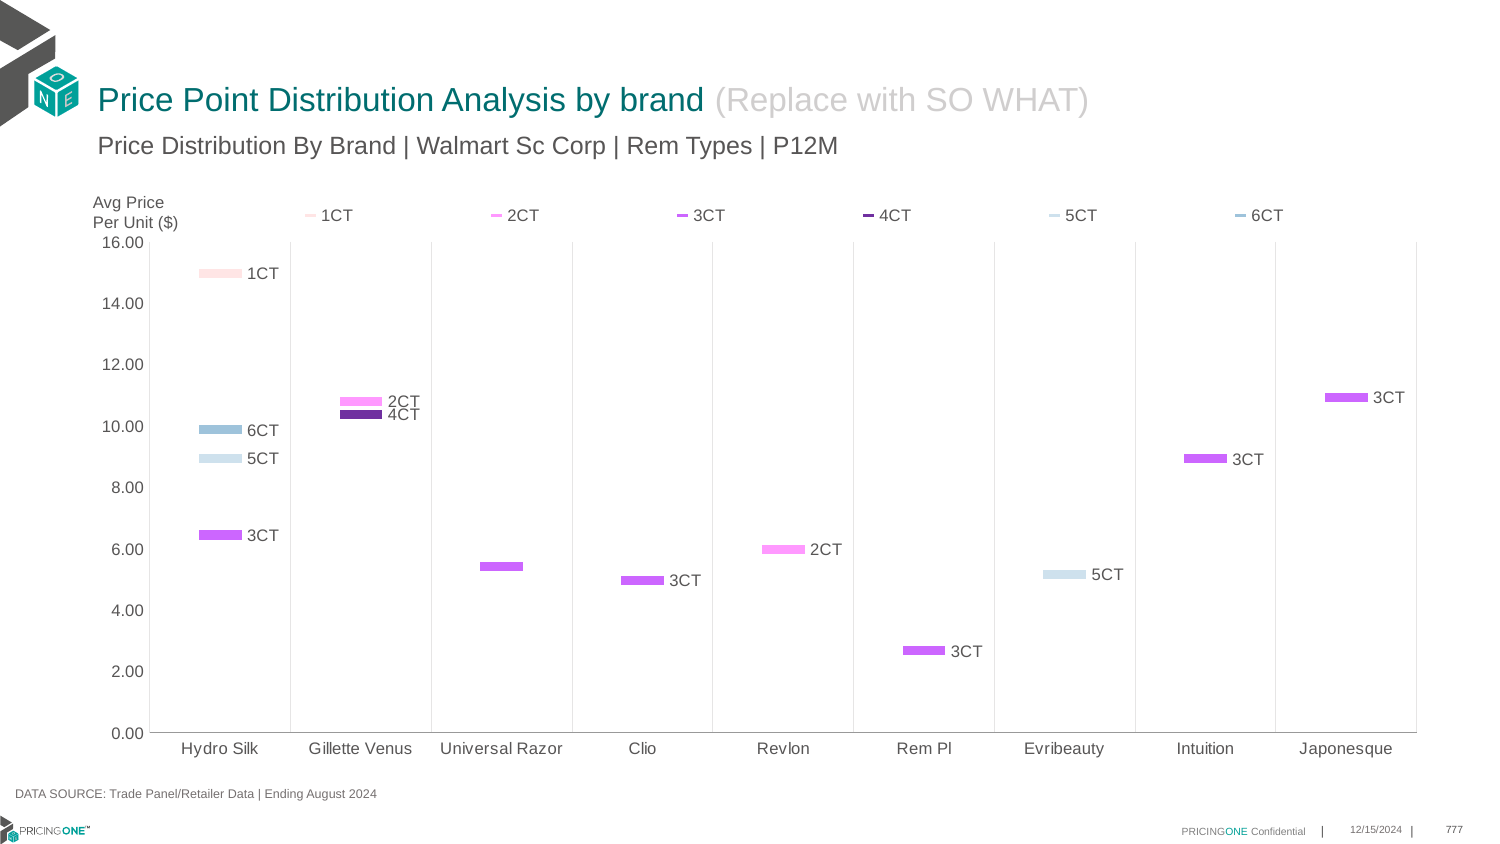

# Price Point Distribution Analysis by brand (Replace with SO WHAT)
Price Distribution By Brand | Walmart Sc Corp | Rem Types | P12M

### Chart

| Category | 1CT | 2CT | 3CT | 4CT | 5CT | 6CT |
|---|---|---|---|---|---|---|
| Hydro Silk | 14.96633786044717 | None | 6.447471576694123 | None | 8.95122001697055 | 9.879356097560976 |
| Gillette Venus | None | 10.797379281154104 | None | 10.381816806595568 | None | None |
| Universal Razor | None | None | 5.410439668049308 | None | None | None |
| Clio | None | None | 4.959325730093104 | None | None | None |
| Revlon | None | 5.980729773061287 | None | None | None | None |
| Rem Pl | None | None | 2.6721057101561616 | None | None | None |
| Evribeauty | None | None | None | None | 5.164324869103512 | None |
| Intuition | None | None | 8.935249880654942 | None | None | None |
| Japonesque | None | None | 10.933629015544042 | None | None | None |
Avg Price
Per Unit ($)
DATA SOURCE: Trade Panel/Retailer Data | Ending August 2024
12/15/2024
777